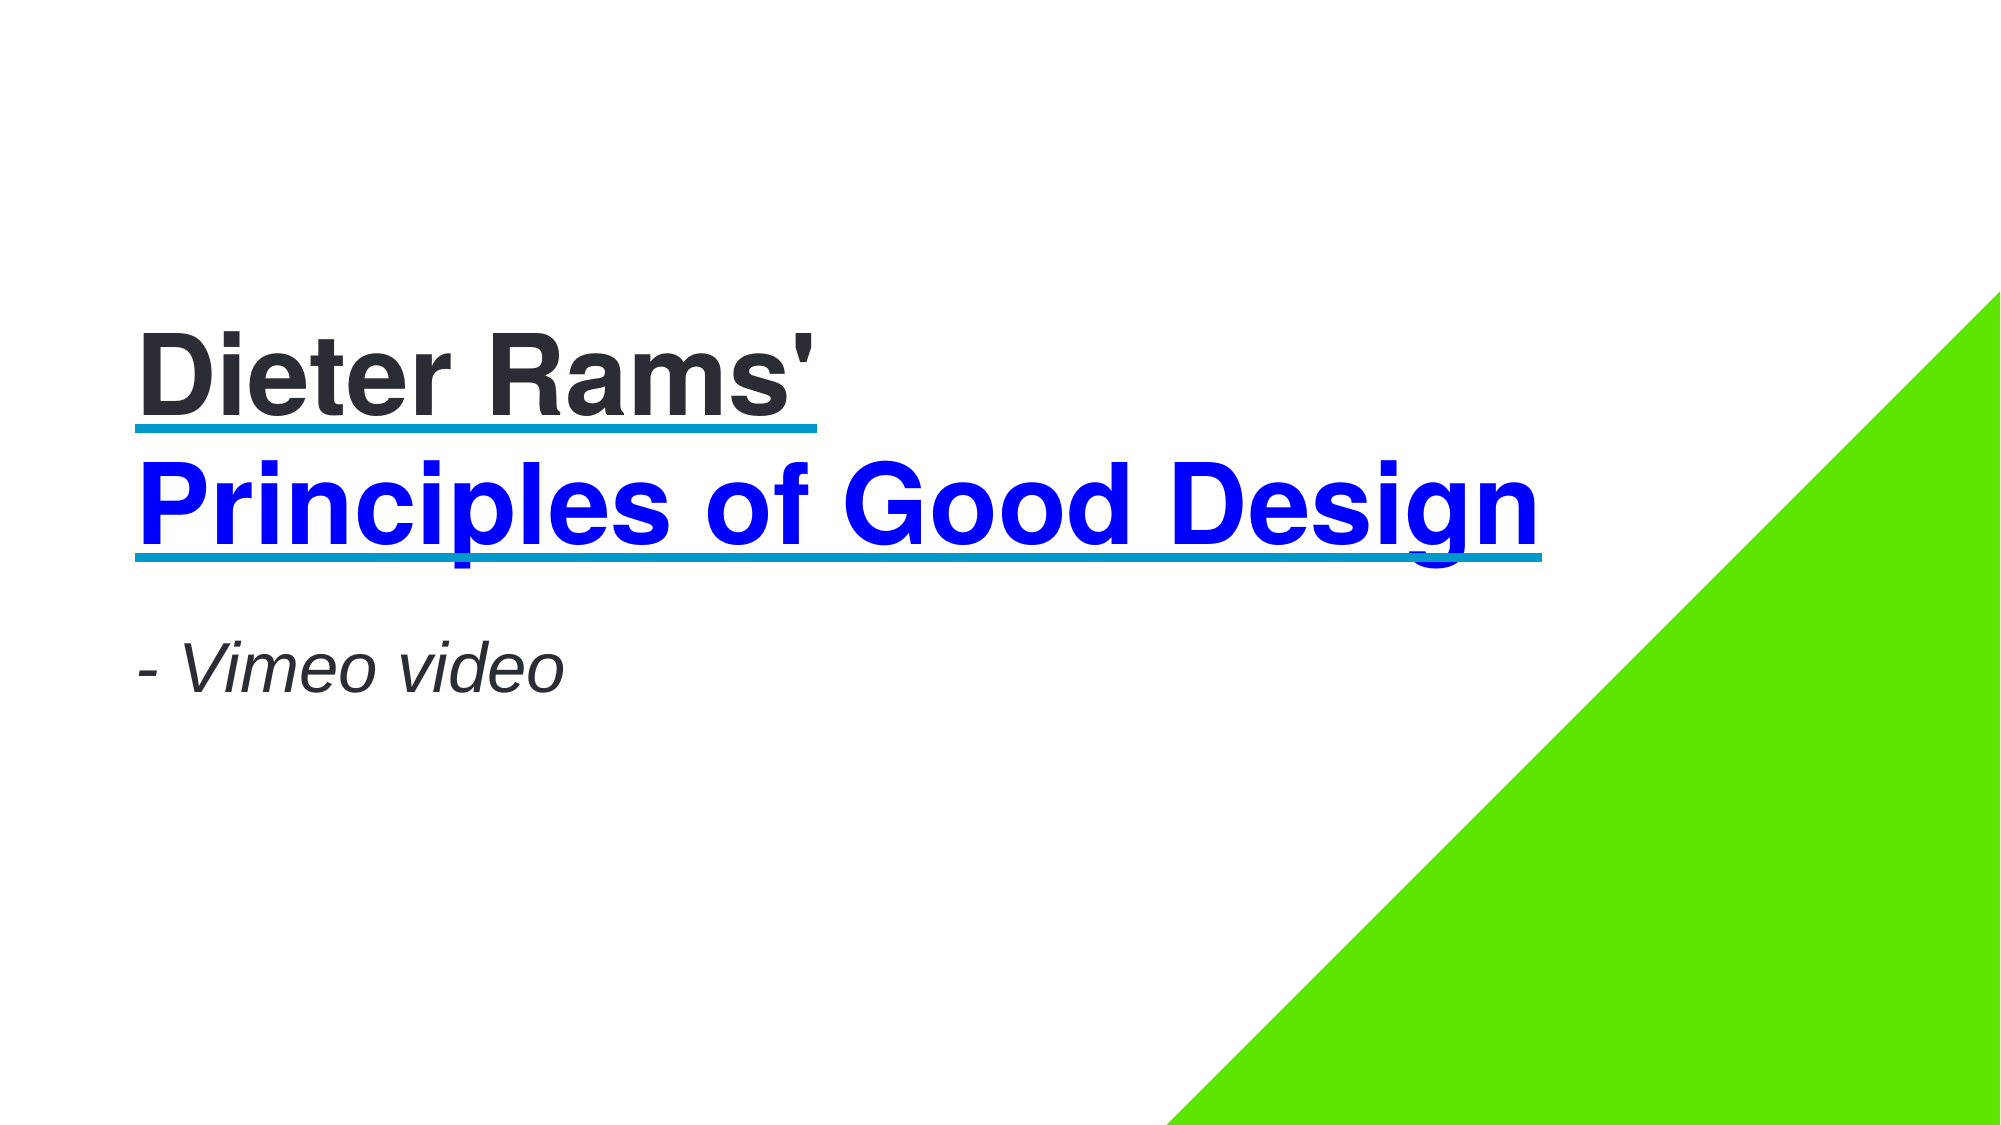

# Dieter Rams'
Principles of Good Design

- Vimeo video